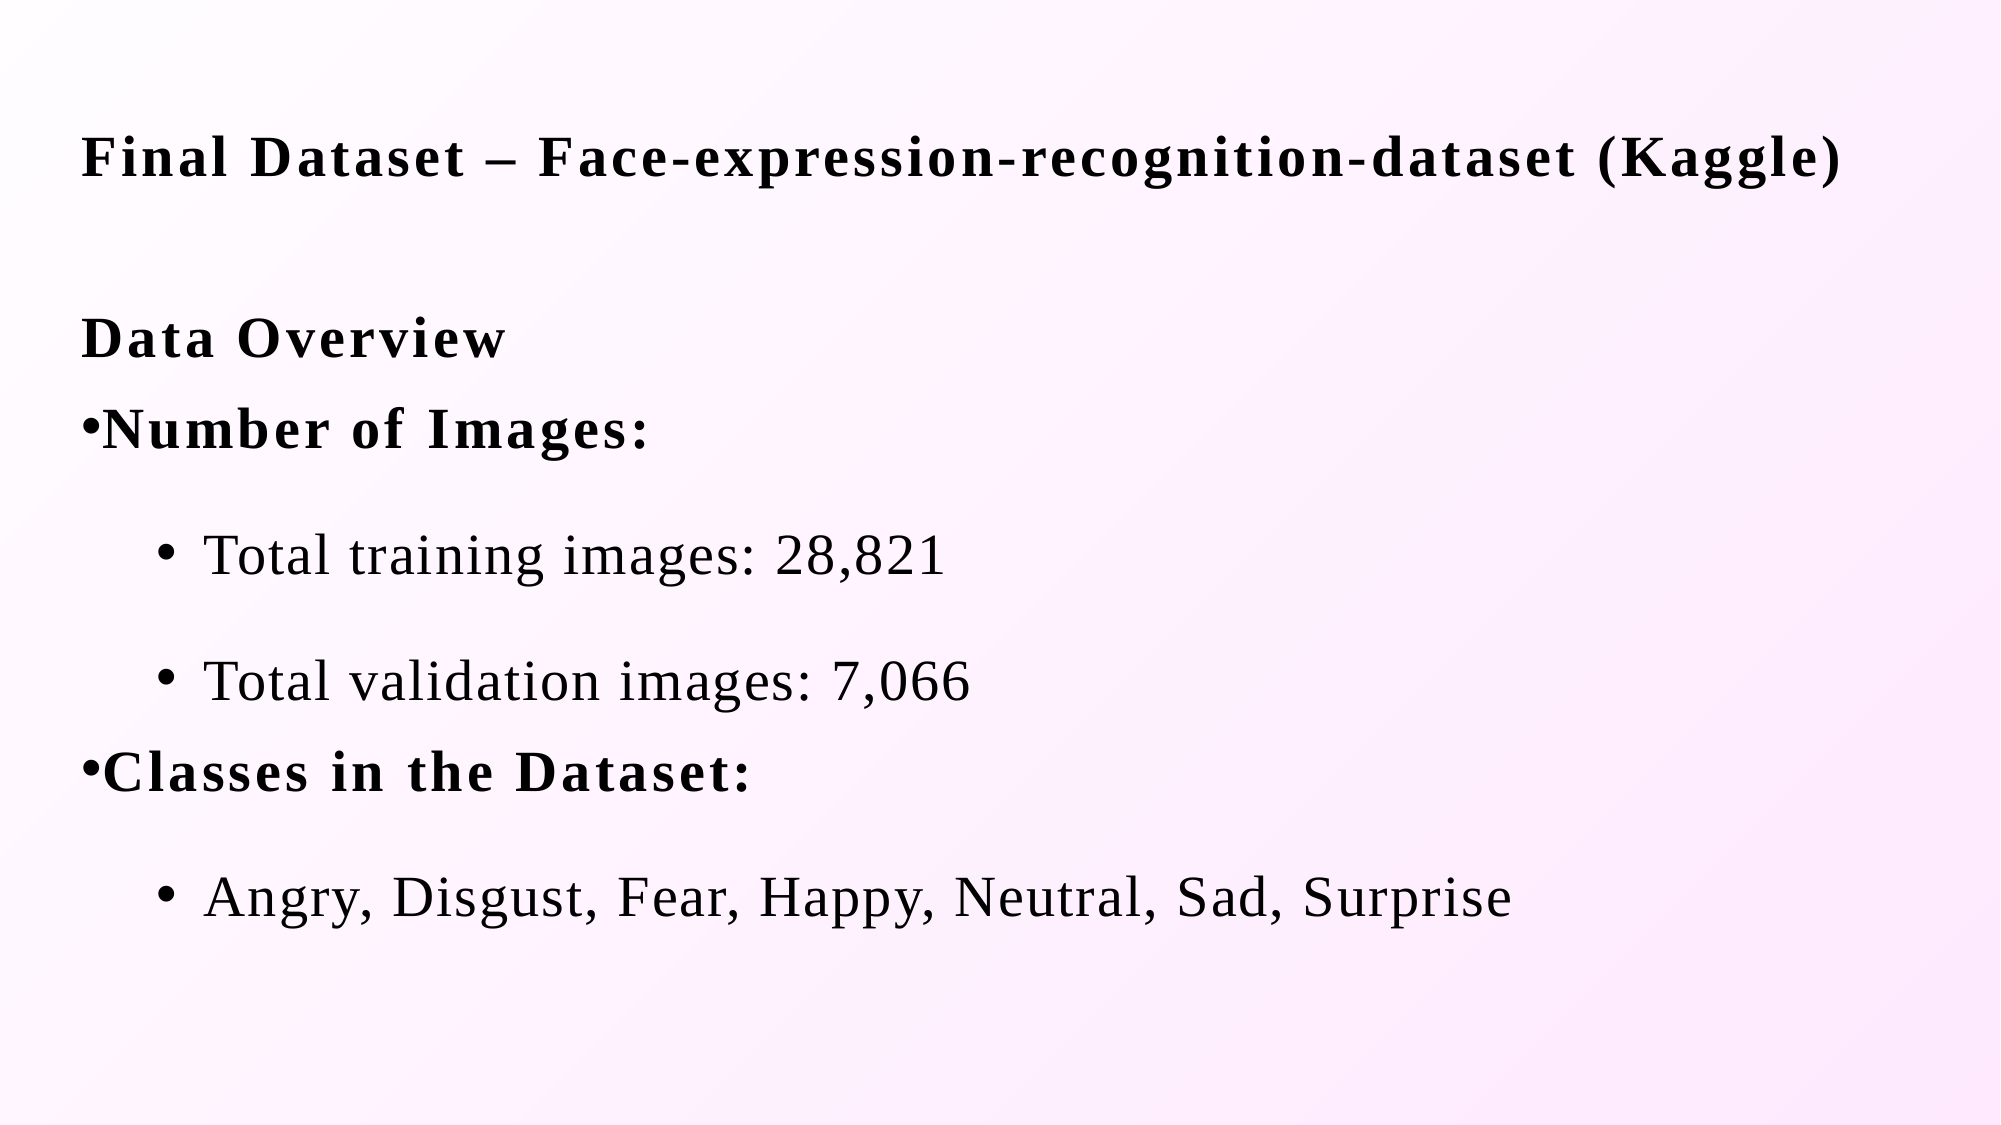

Final Dataset – Face-expression-recognition-dataset (Kaggle)

Data Overview
Number of Images:
Total training images: 28,821
Total validation images: 7,066
Classes in the Dataset:
Angry, Disgust, Fear, Happy, Neutral, Sad, Surprise